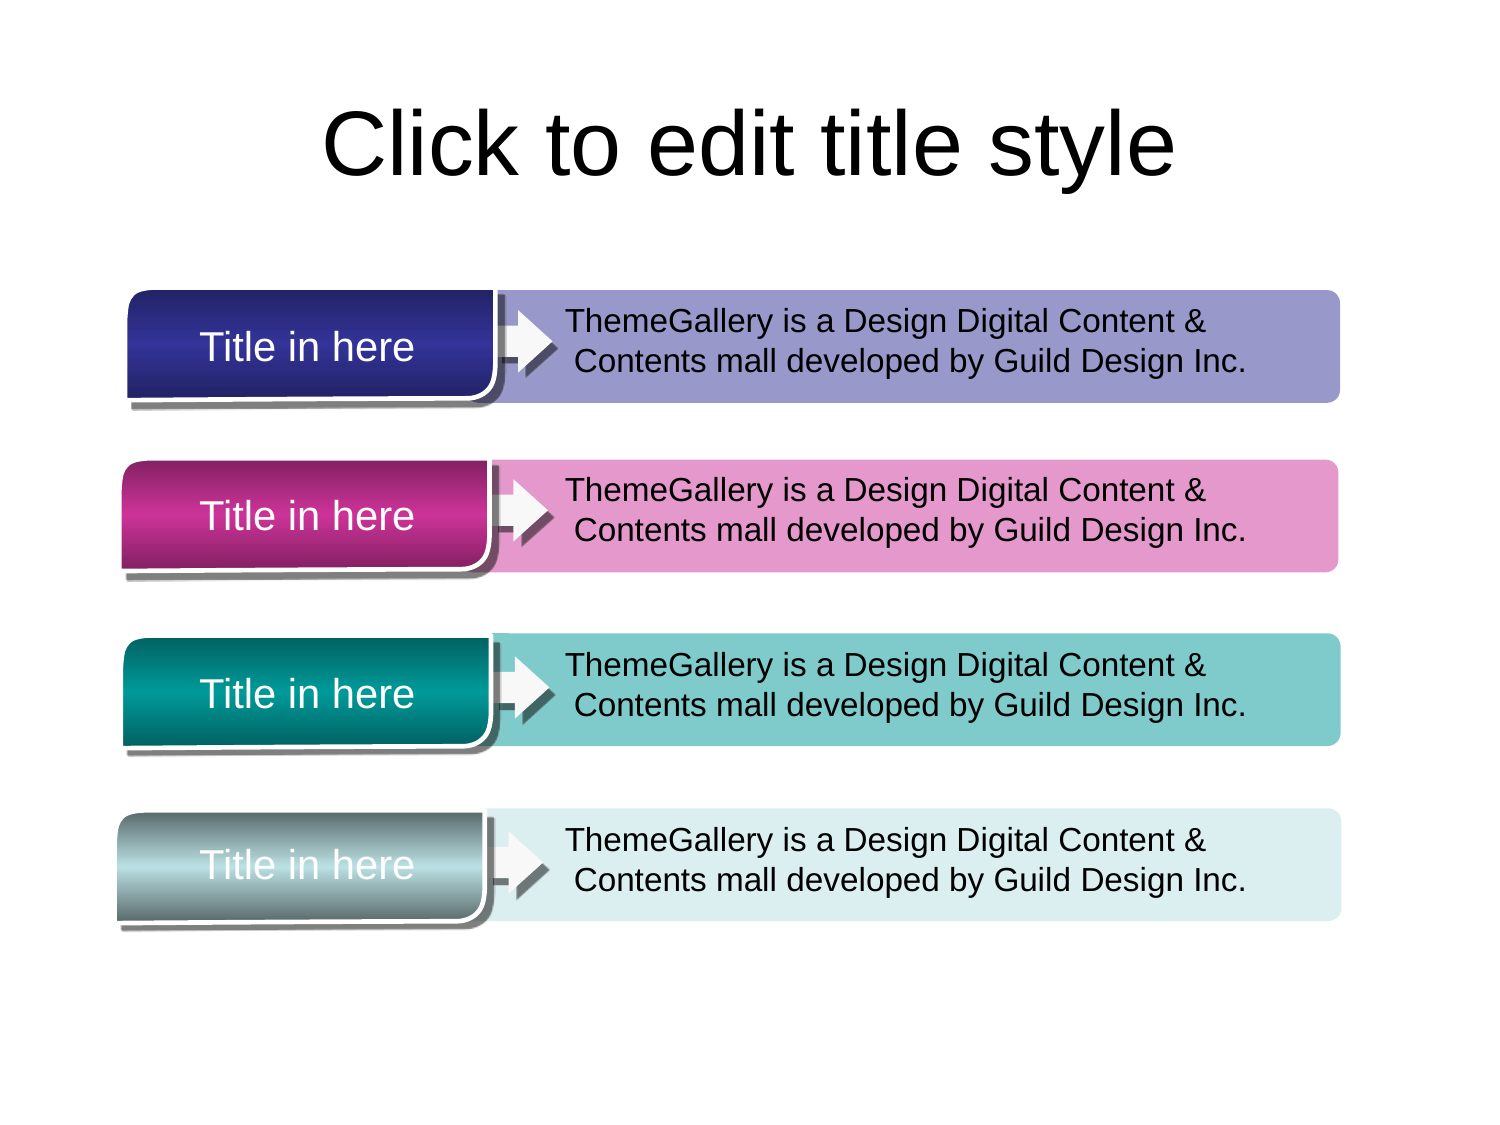

# Click to edit title style

ThemeGallery is a Design Digital Content &
 Contents mall developed by Guild Design Inc.
Title in here

ThemeGallery is a Design Digital Content &
 Contents mall developed by Guild Design Inc.
Title in here

ThemeGallery is a Design Digital Content &
 Contents mall developed by Guild Design Inc.
Title in here

ThemeGallery is a Design Digital Content &
 Contents mall developed by Guild Design Inc.
Title in here